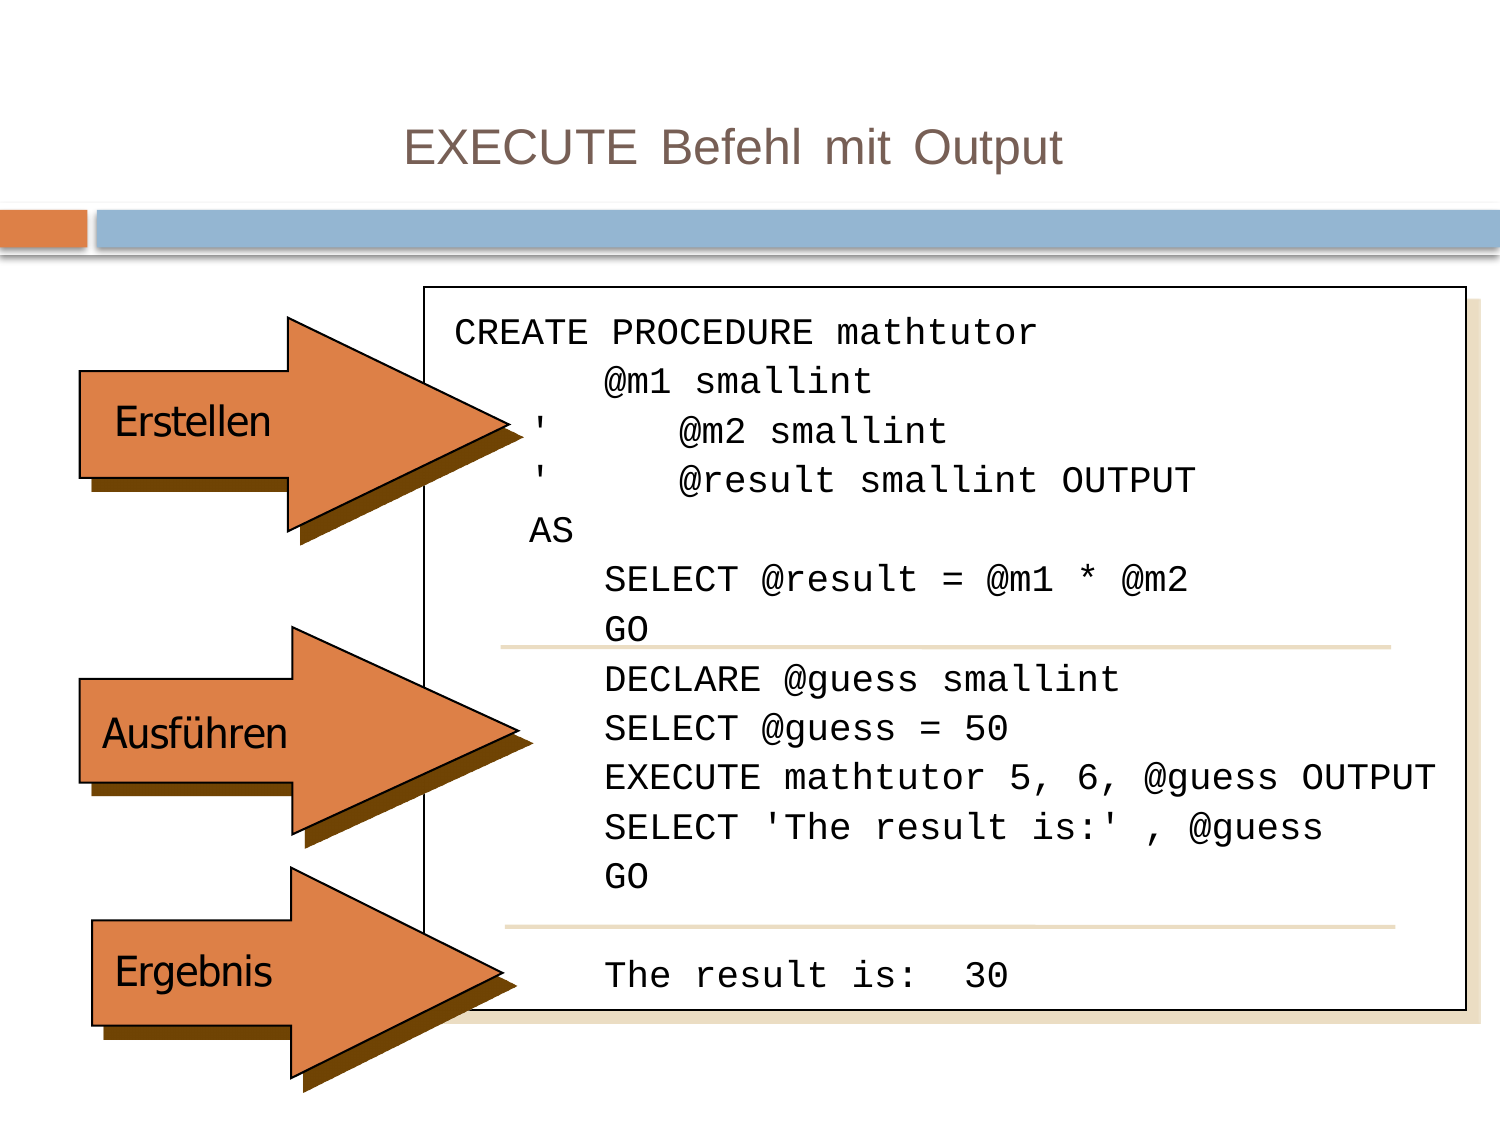

EXECUTE Befehl mit Output
#
CREATE PROCEDURE mathtutor
@m1 smallint
'	@m2 smallint
'	@result smallint OUTPUT
AS
SELECT @result = @m1 * @m2
GO
DECLARE @guess smallint
SELECT @guess = 50
EXECUTE mathtutor 5, 6, @guess OUTPUT
SELECT 'The result is:' , @guess
GO

The result is:  30

Erstellen

Ausführen

Ergebnis